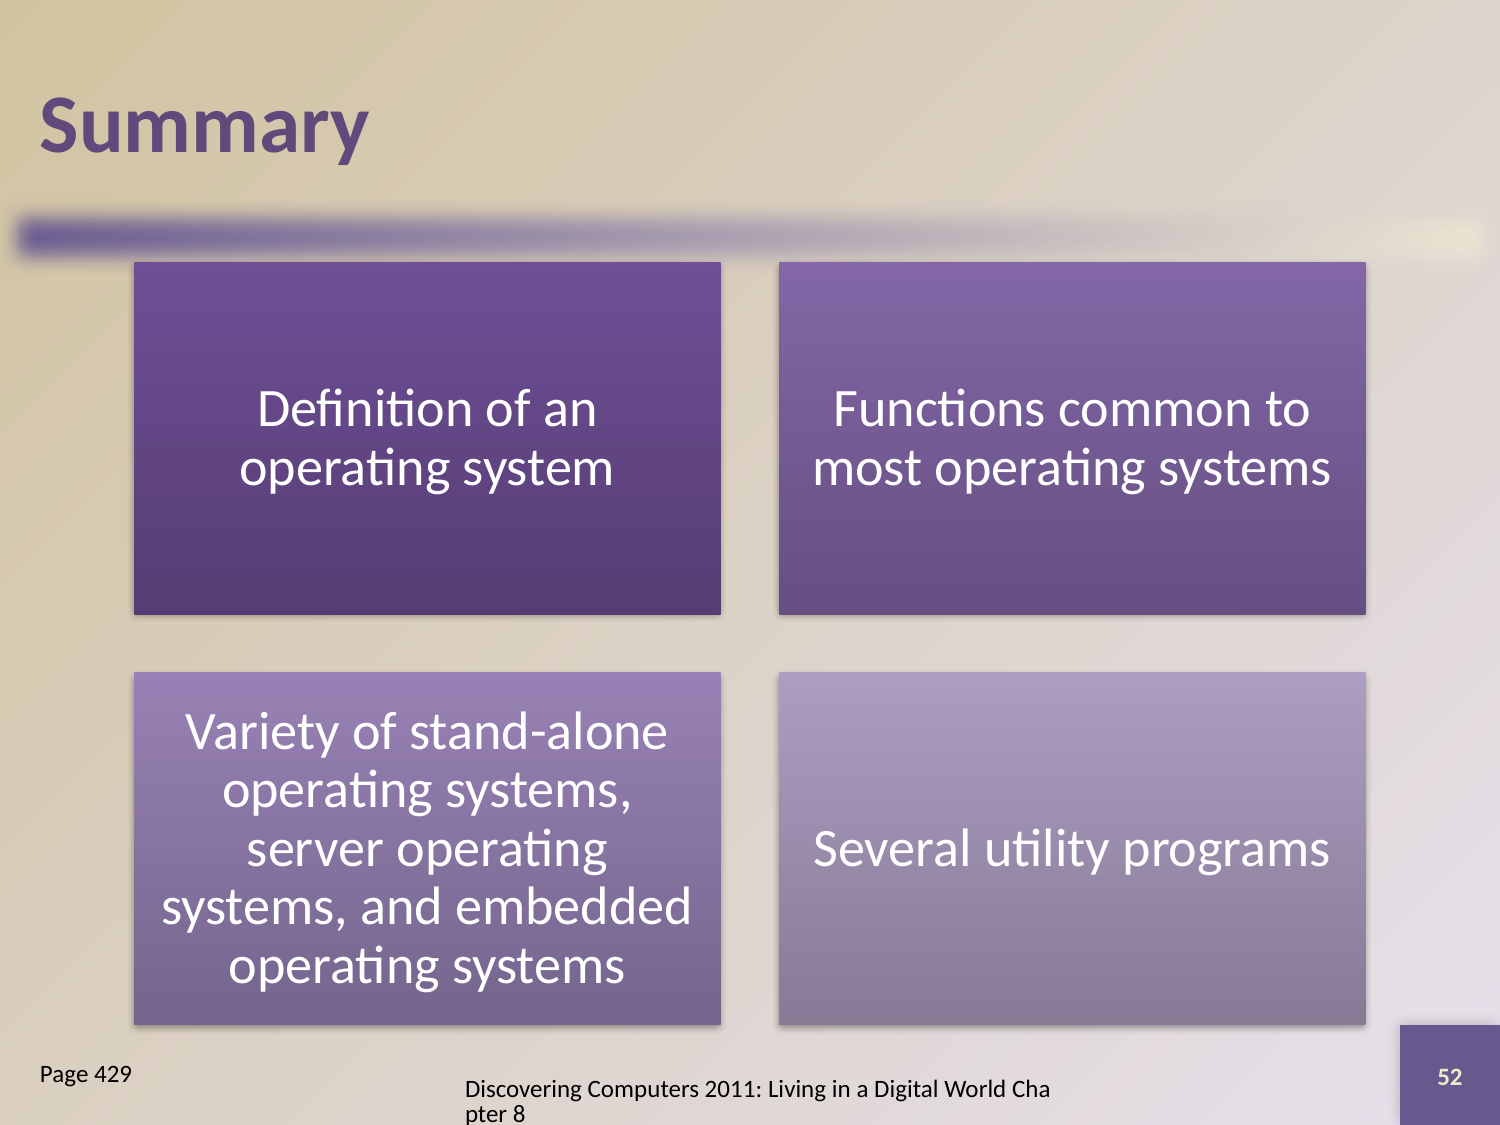

# Summary
Definition of an operating system
Functions common to most operating systems
Variety of stand-alone operating systems, server operating systems, and embedded operating systems
Several utility programs
52
Page 429
Discovering Computers 2011: Living in a Digital World Chapter 8